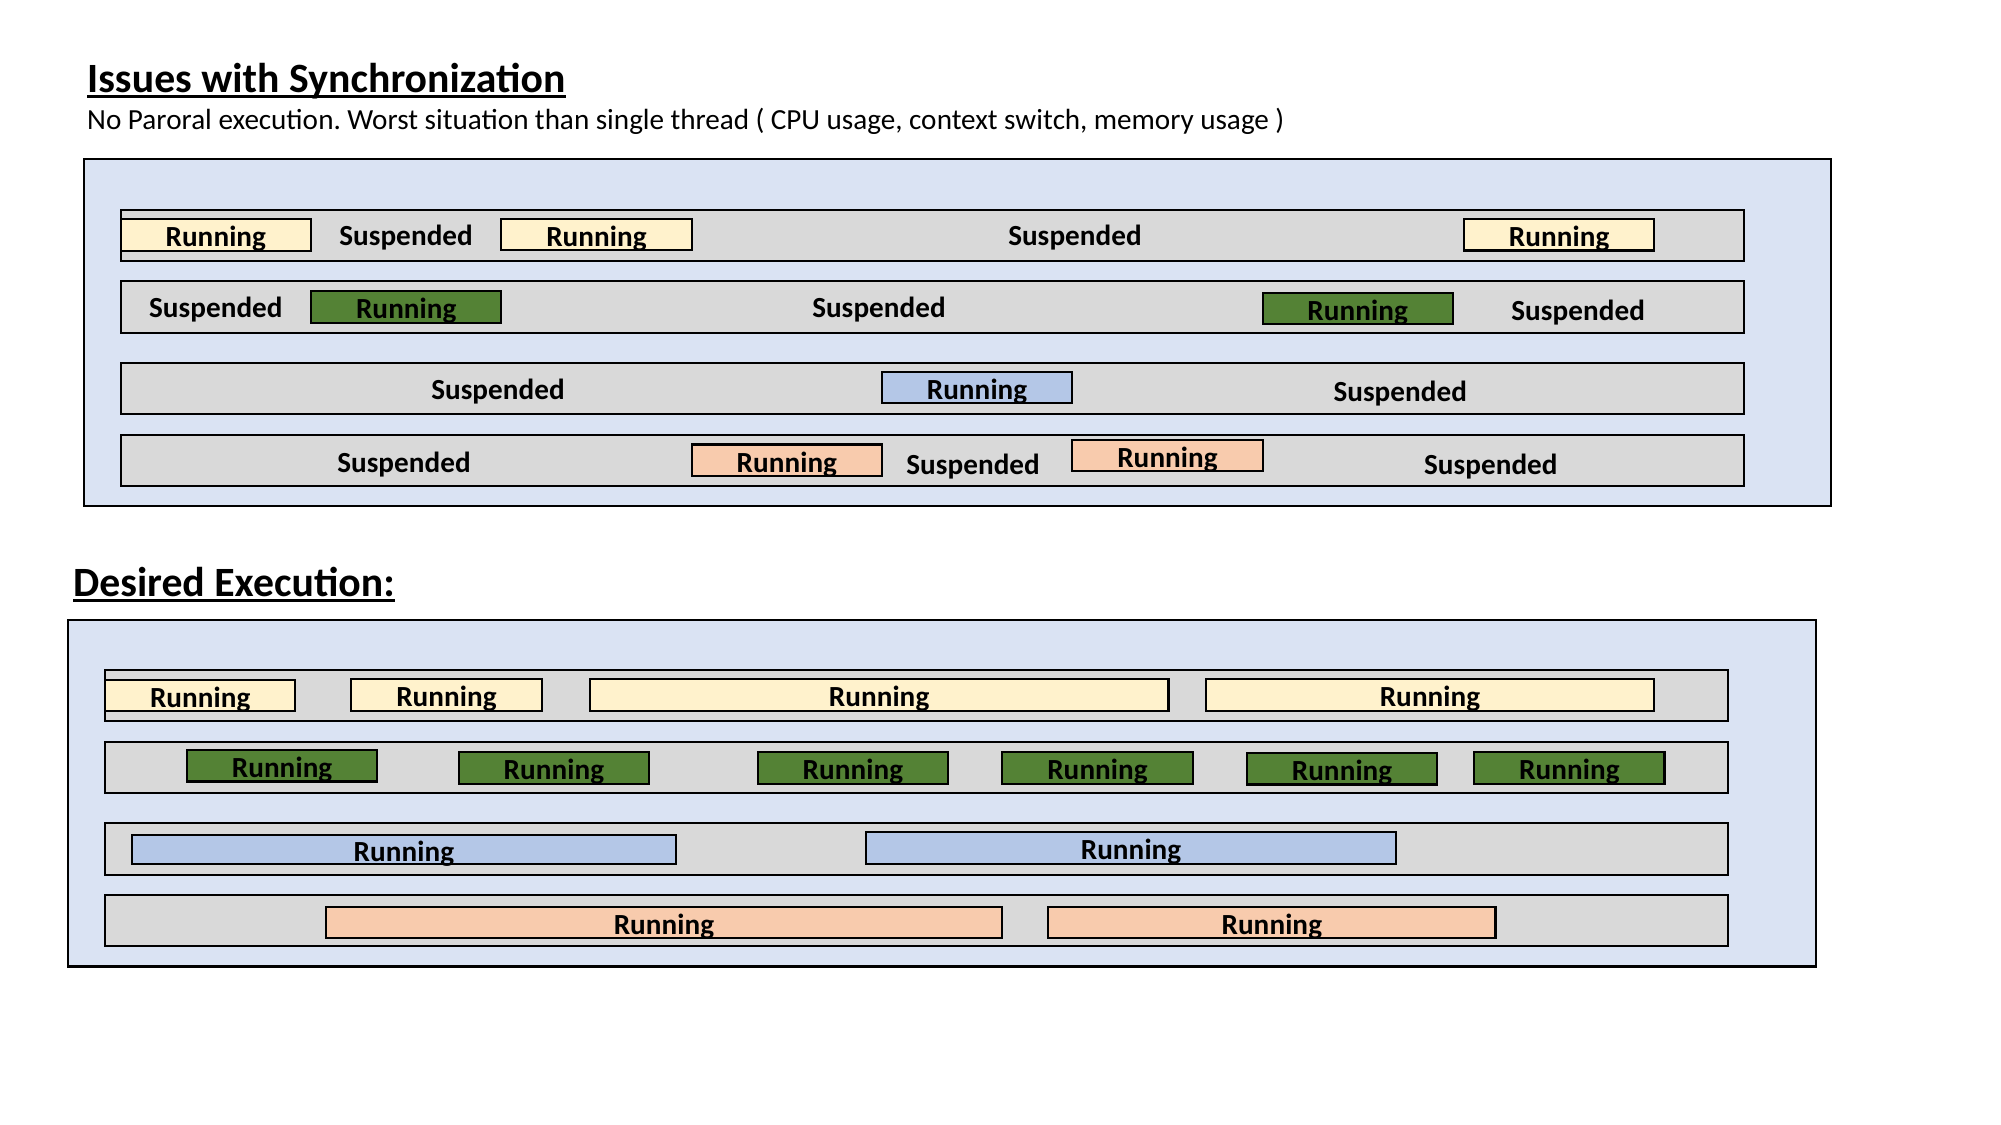

Issues with Synchronization
No Paroral execution. Worst situation than single thread ( CPU usage, context switch, memory usage )

Suspended
Suspended
Running
Running
Running

Suspended
Suspended
Running
Running
Suspended

Suspended
Running
Suspended

Running
Suspended
Running
Suspended
Suspended
Desired Execution:

Running
Running
Running
Running

Running
Running
Running
Running
Running
Running

Running
Running

Running
Running